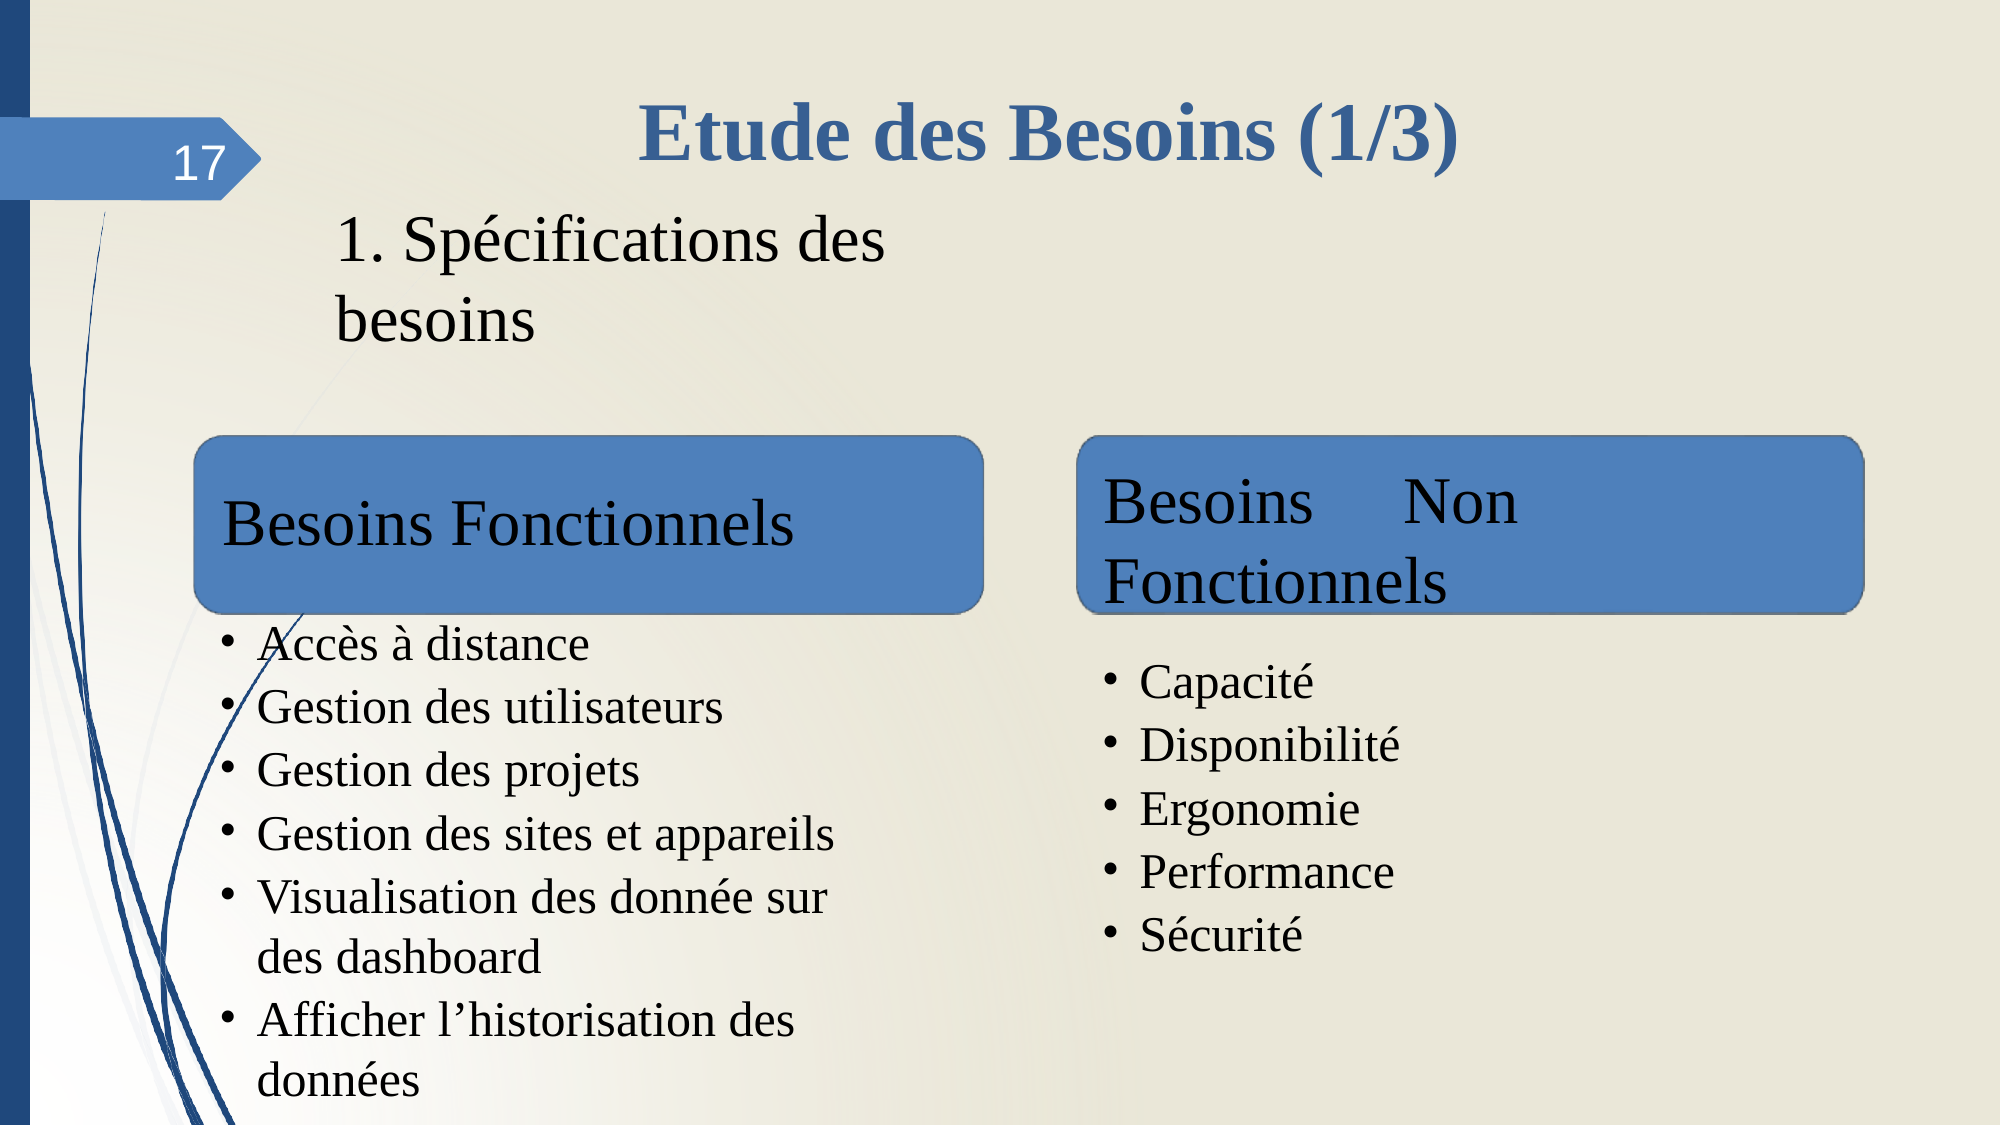

Etude des Besoins (1/3)
17
1. Spécifications des besoins
Besoins	Non Fonctionnels
Capacité
Disponibilité
Ergonomie
Performance
Sécurité

Besoins Fonctionnels
Accès à distance
Gestion des utilisateurs
Gestion des projets
Gestion des sites et appareils
Visualisation des donnée sur des dashboard
Afficher l’historisation des données